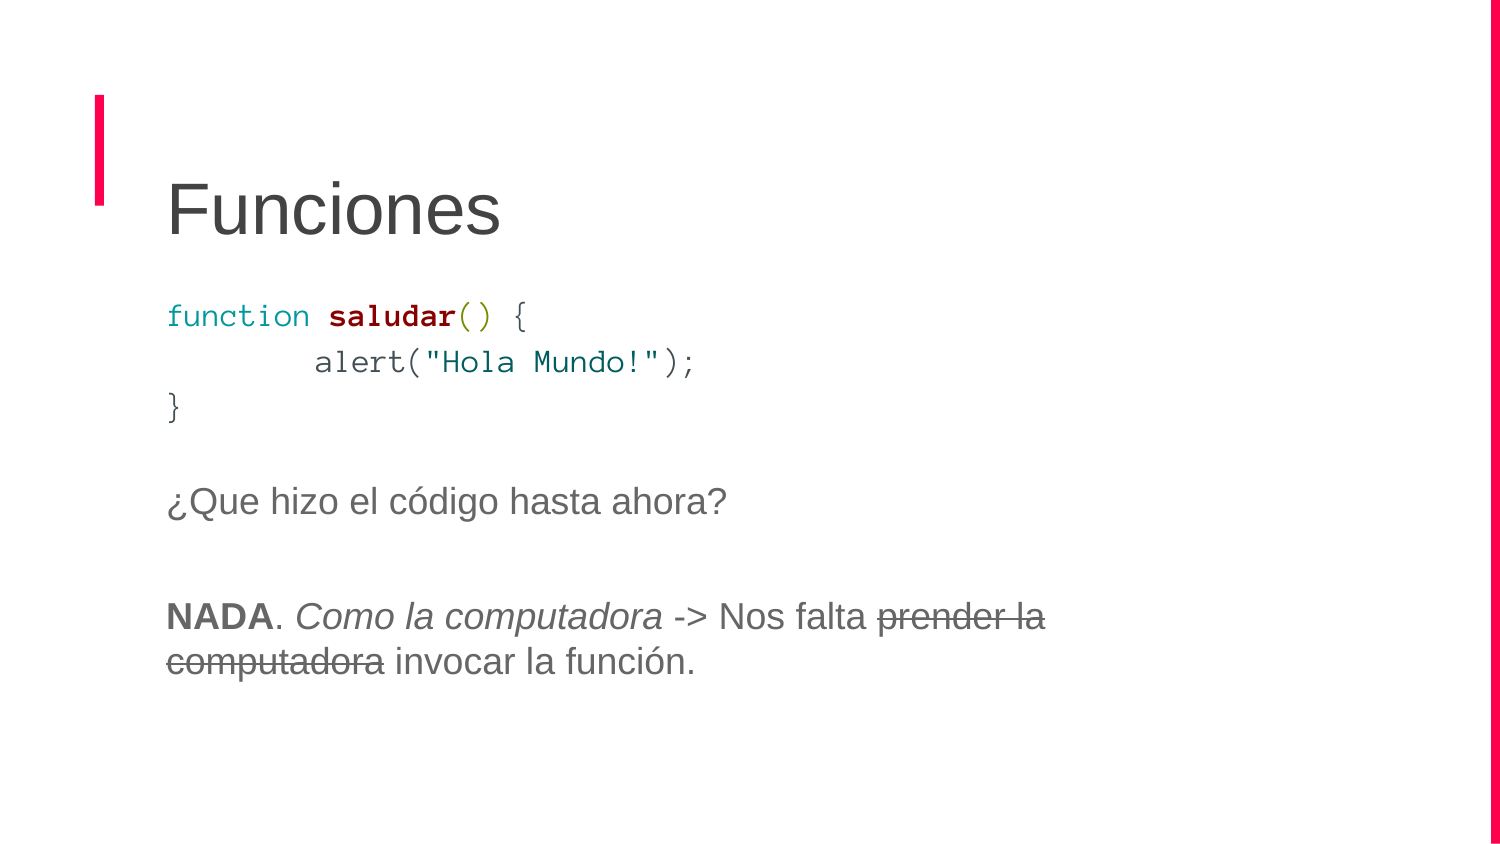

Funciones
function saludar() {
	alert("Hola Mundo!");
}
¿Que hizo el código hasta ahora?

NADA. Como la computadora -> Nos falta prender la computadora invocar la función.